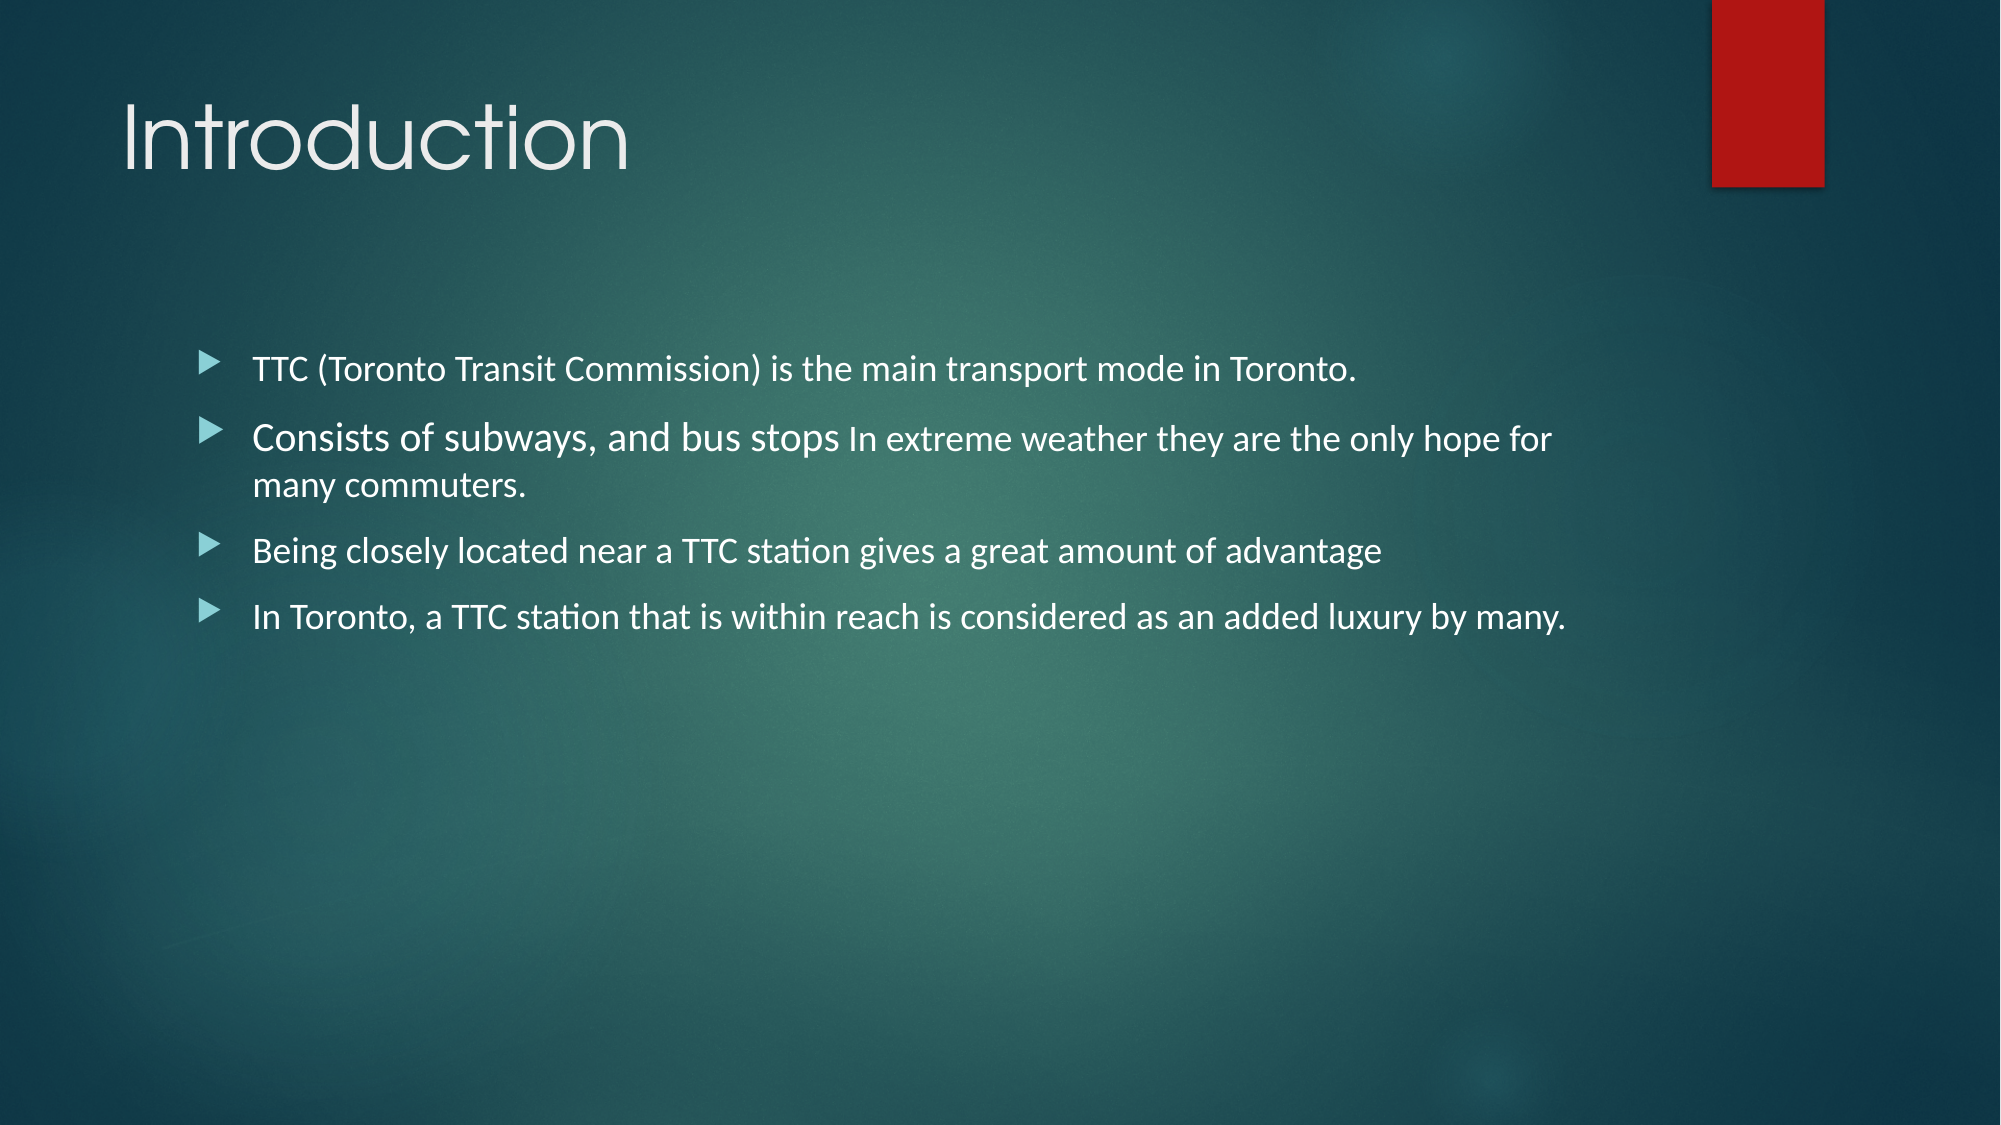

# Introduction
TTC (Toronto Transit Commission) is the main transport mode in Toronto.
Consists of subways, and bus stops In extreme weather they are the only hope for many commuters.
Being closely located near a TTC station gives a great amount of advantage
In Toronto, a TTC station that is within reach is considered as an added luxury by many.